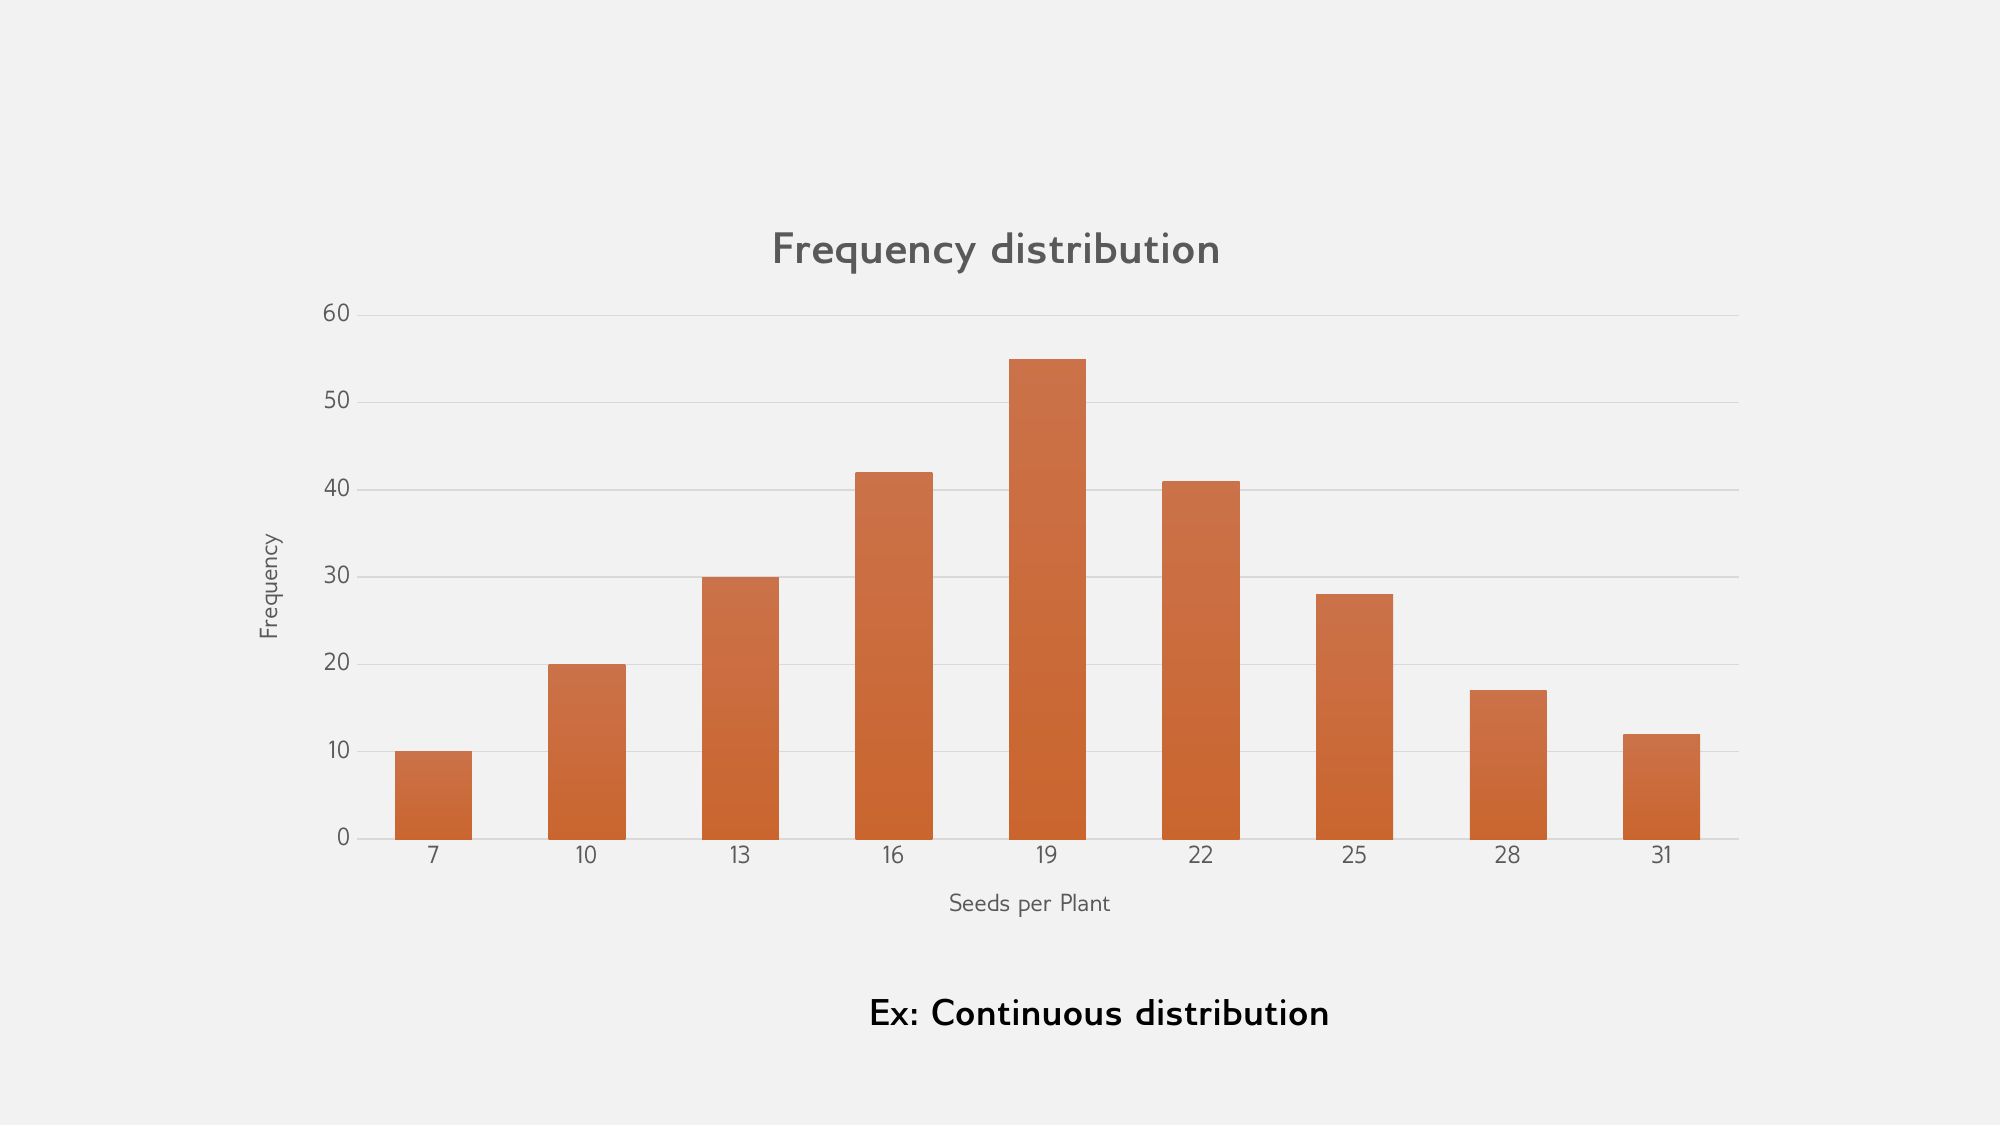

### Chart: Frequency distribution

| Category |  |
|---|---|
| 7 | 10.0 |
| 10 | 20.0 |
| 13 | 30.0 |
| 16 | 42.0 |
| 19 | 55.0 |
| 22 | 41.0 |
| 25 | 28.0 |
| 28 | 17.0 |
| 31 | 12.0 |
Ex: Continuous distribution